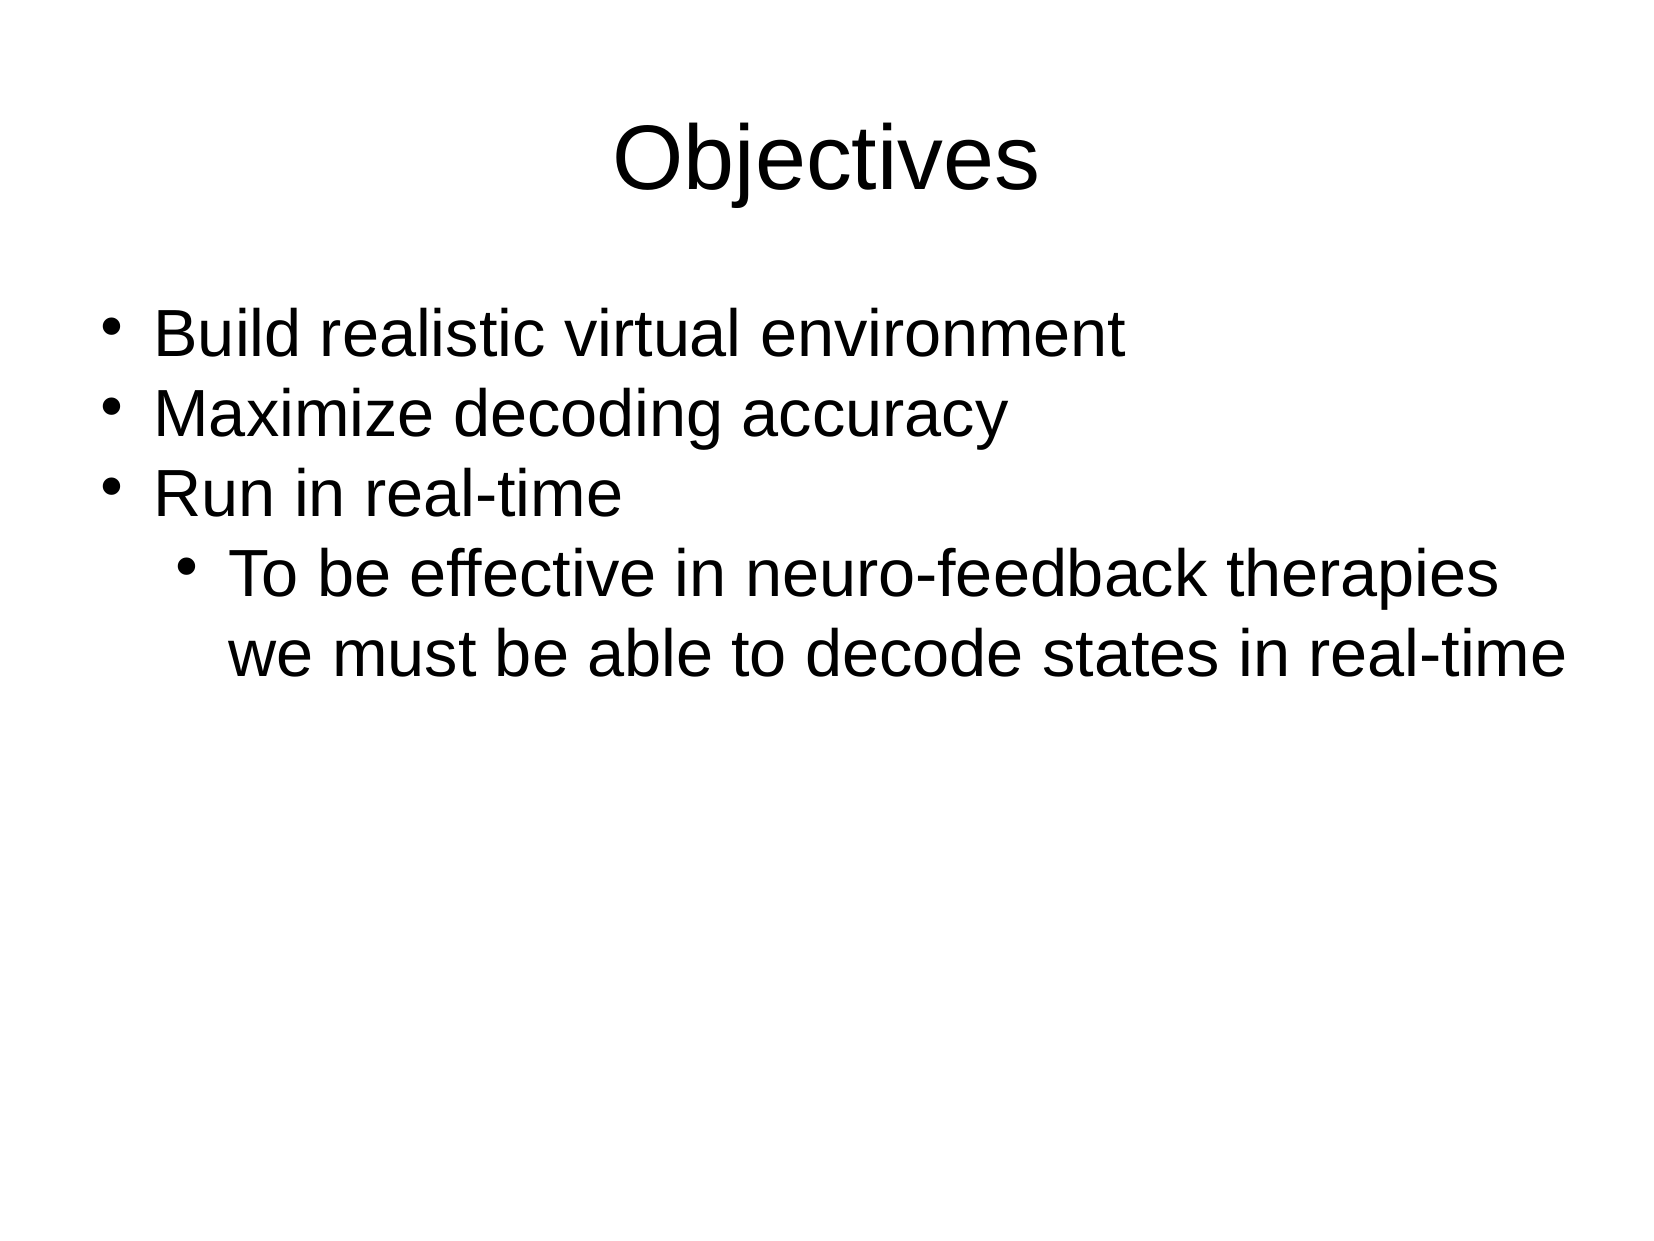

Objectives
Build realistic virtual environment
Maximize decoding accuracy
Run in real-time
To be effective in neuro-feedback therapies we must be able to decode states in real-time